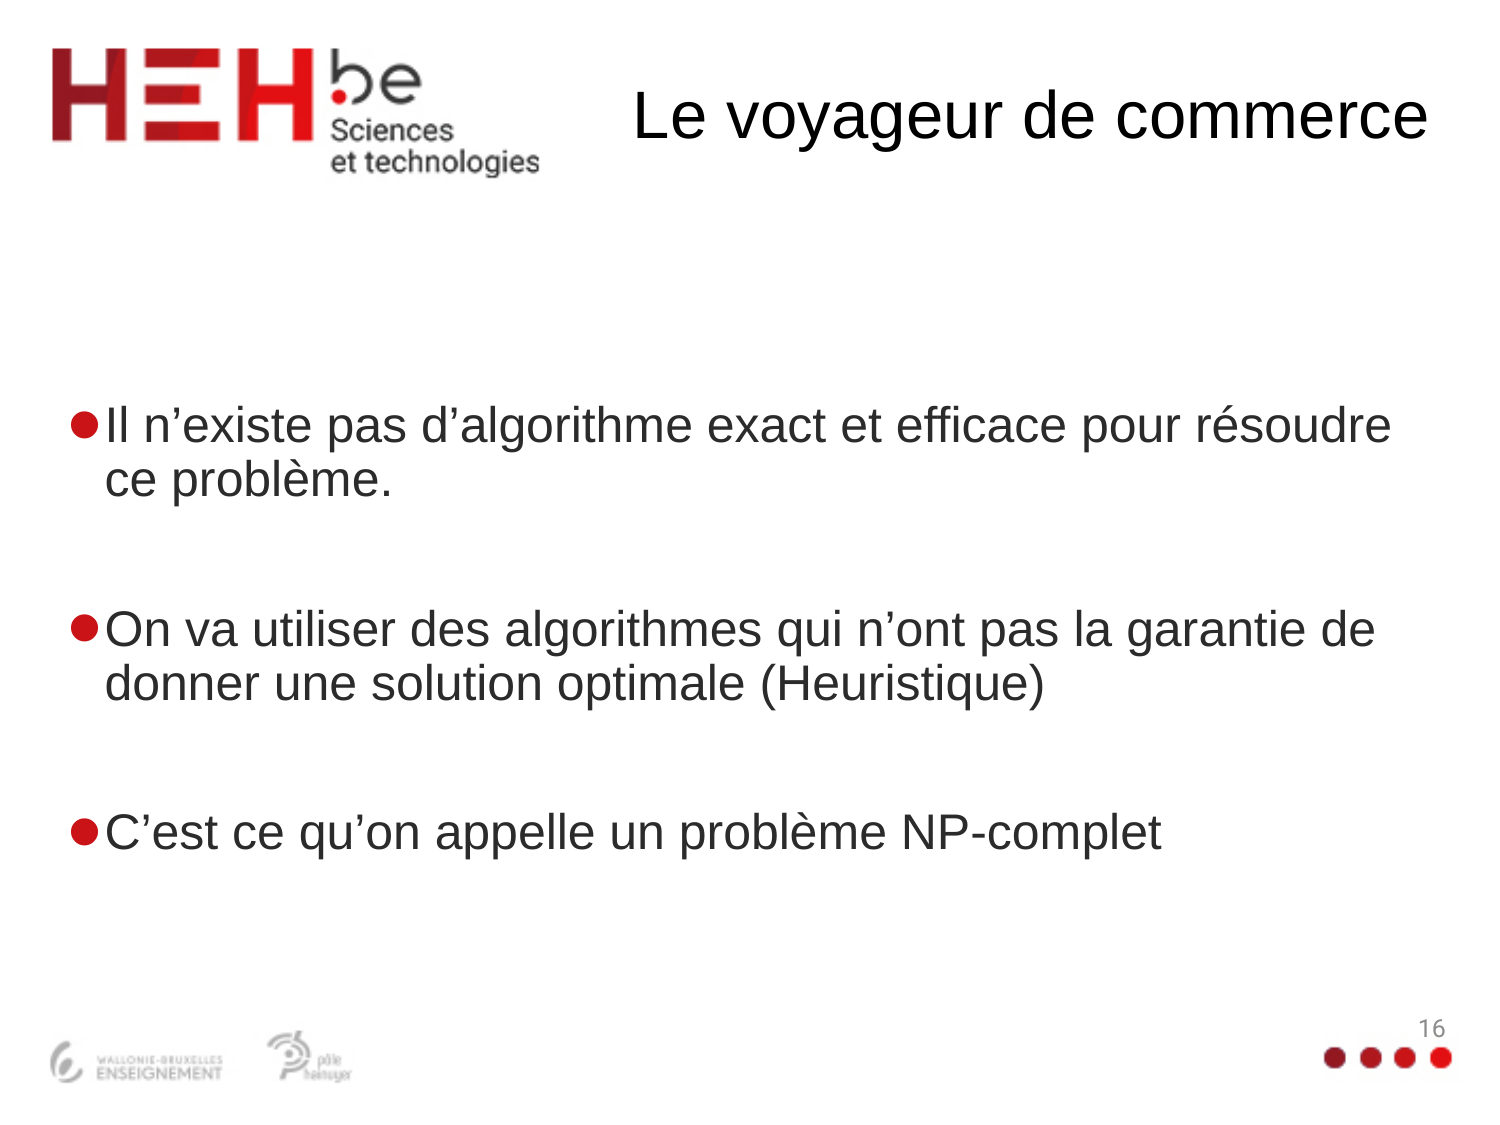

# Le voyageur de commerce

Il n’existe pas d’algorithme exact et efficace pour résoudre ce problème.

On va utiliser des algorithmes qui n’ont pas la garantie de donner une solution optimale (Heuristique)

C’est ce qu’on appelle un problème NP-complet
16